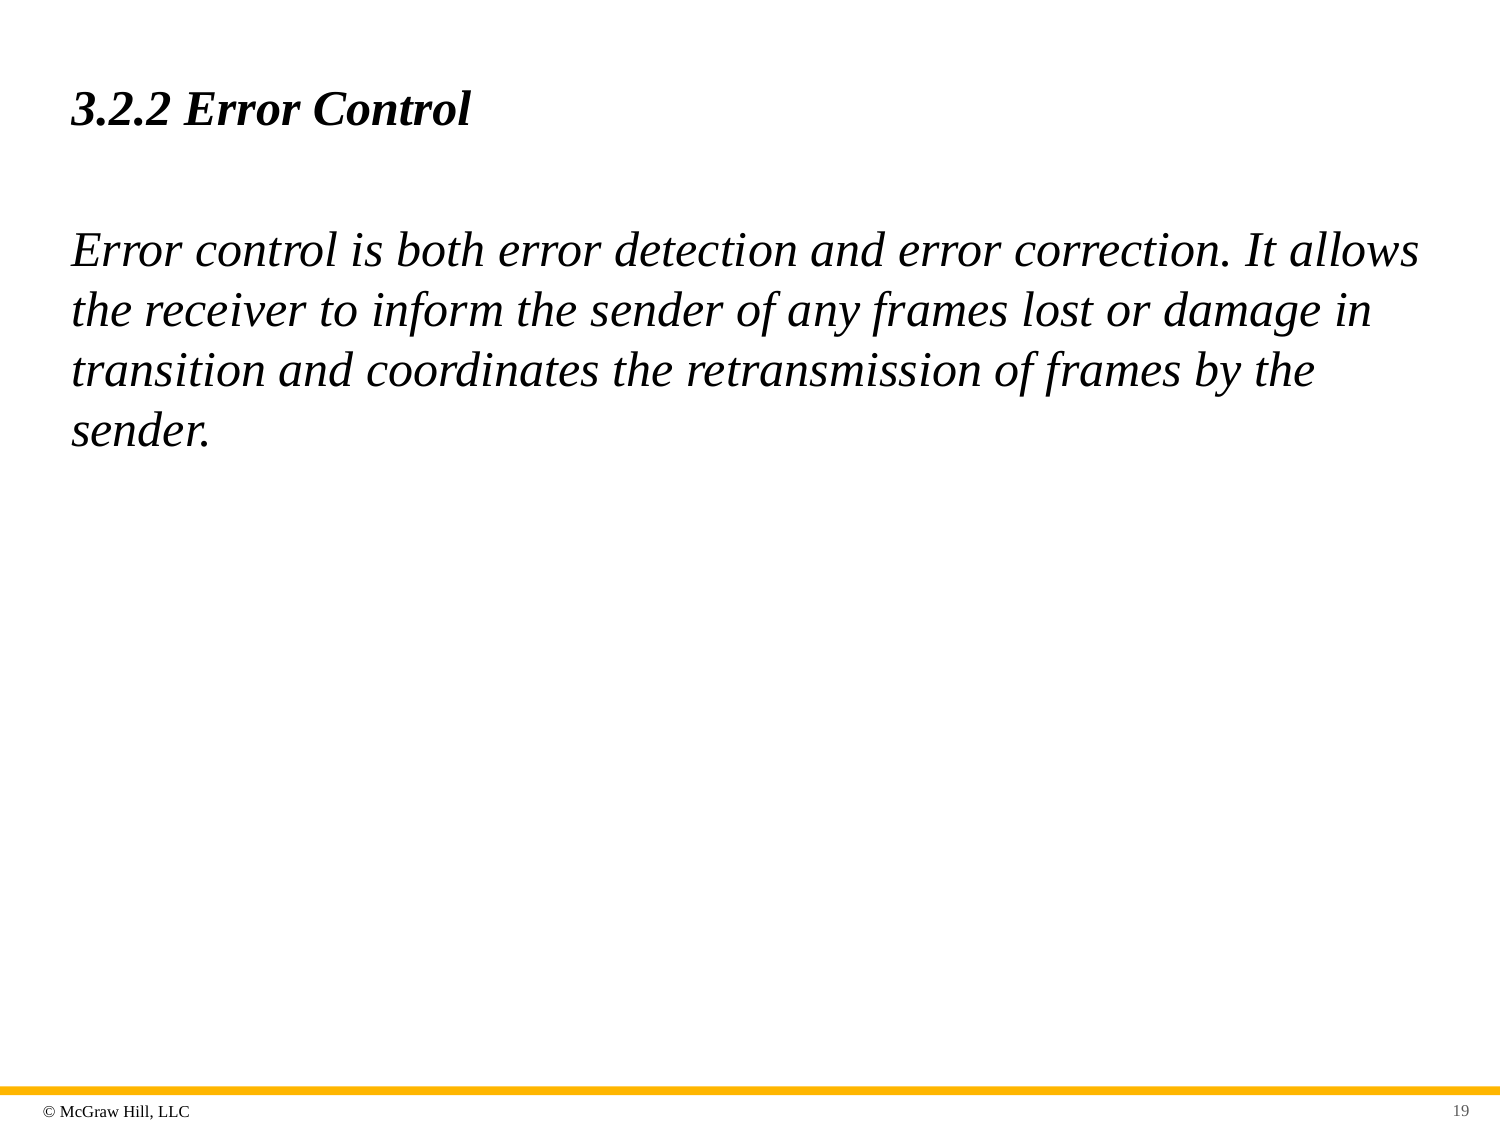

# 3.2.2 Error Control
Error control is both error detection and error correction. It allows the receiver to inform the sender of any frames lost or damage in transition and coordinates the retransmission of frames by the sender.
19